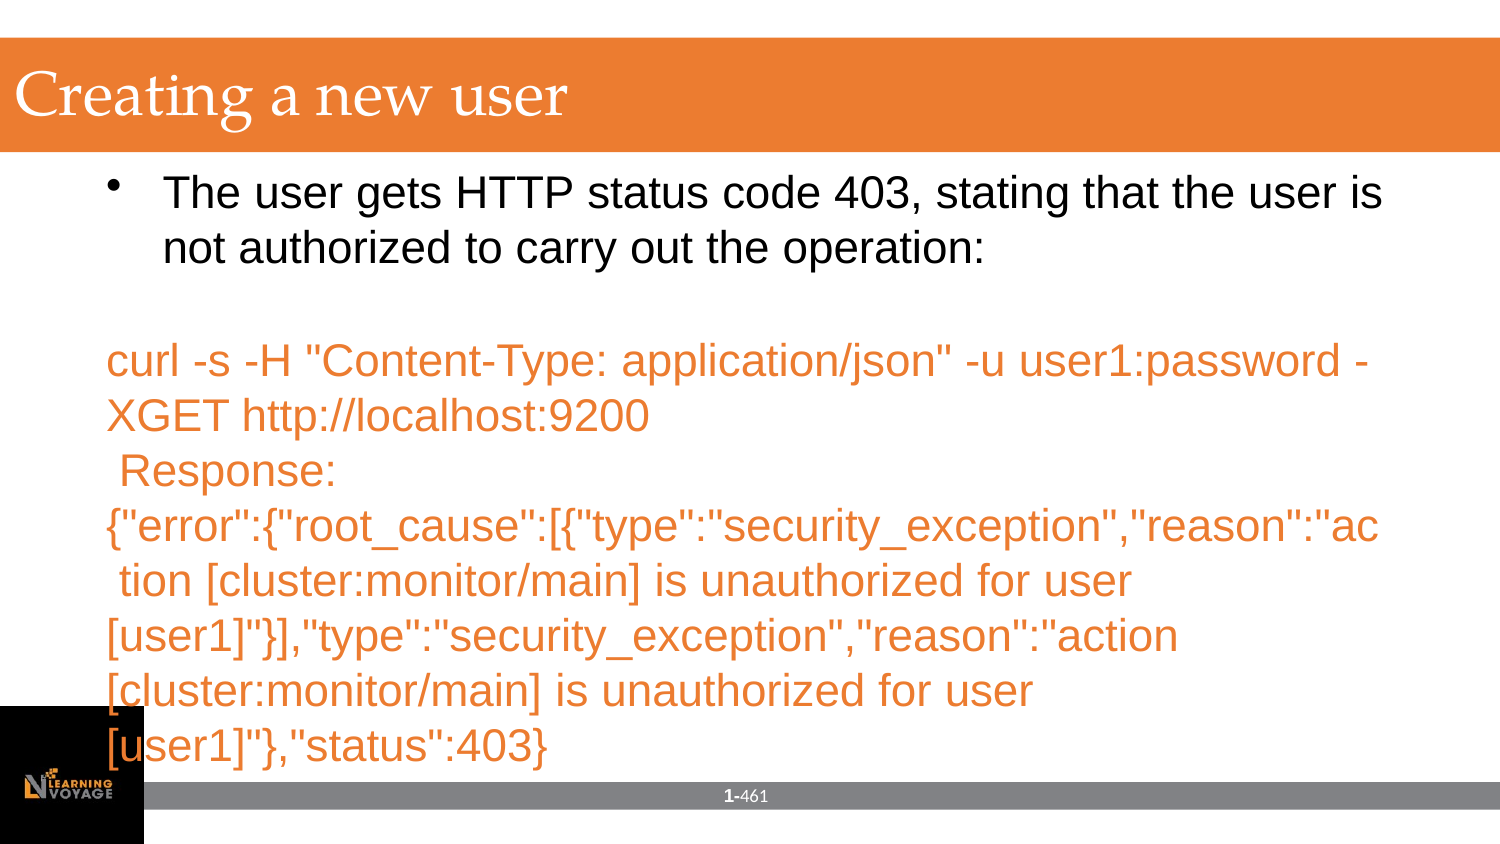

# Creating a new user
The user gets HTTP status code 403, stating that the user is
not authorized to carry out the operation:

curl -s -H "Content-Type: application/json" -u user1:password -
XGET http://localhost:9200  Response:
{"error":{"root_cause":[{"type":"security_exception","reason":"ac  tion [cluster:monitor/main] is unauthorized for user  [user1]"}],"type":"security_exception","reason":"action  [cluster:monitor/main] is unauthorized for user  [user1]"},"status":403}
1-461